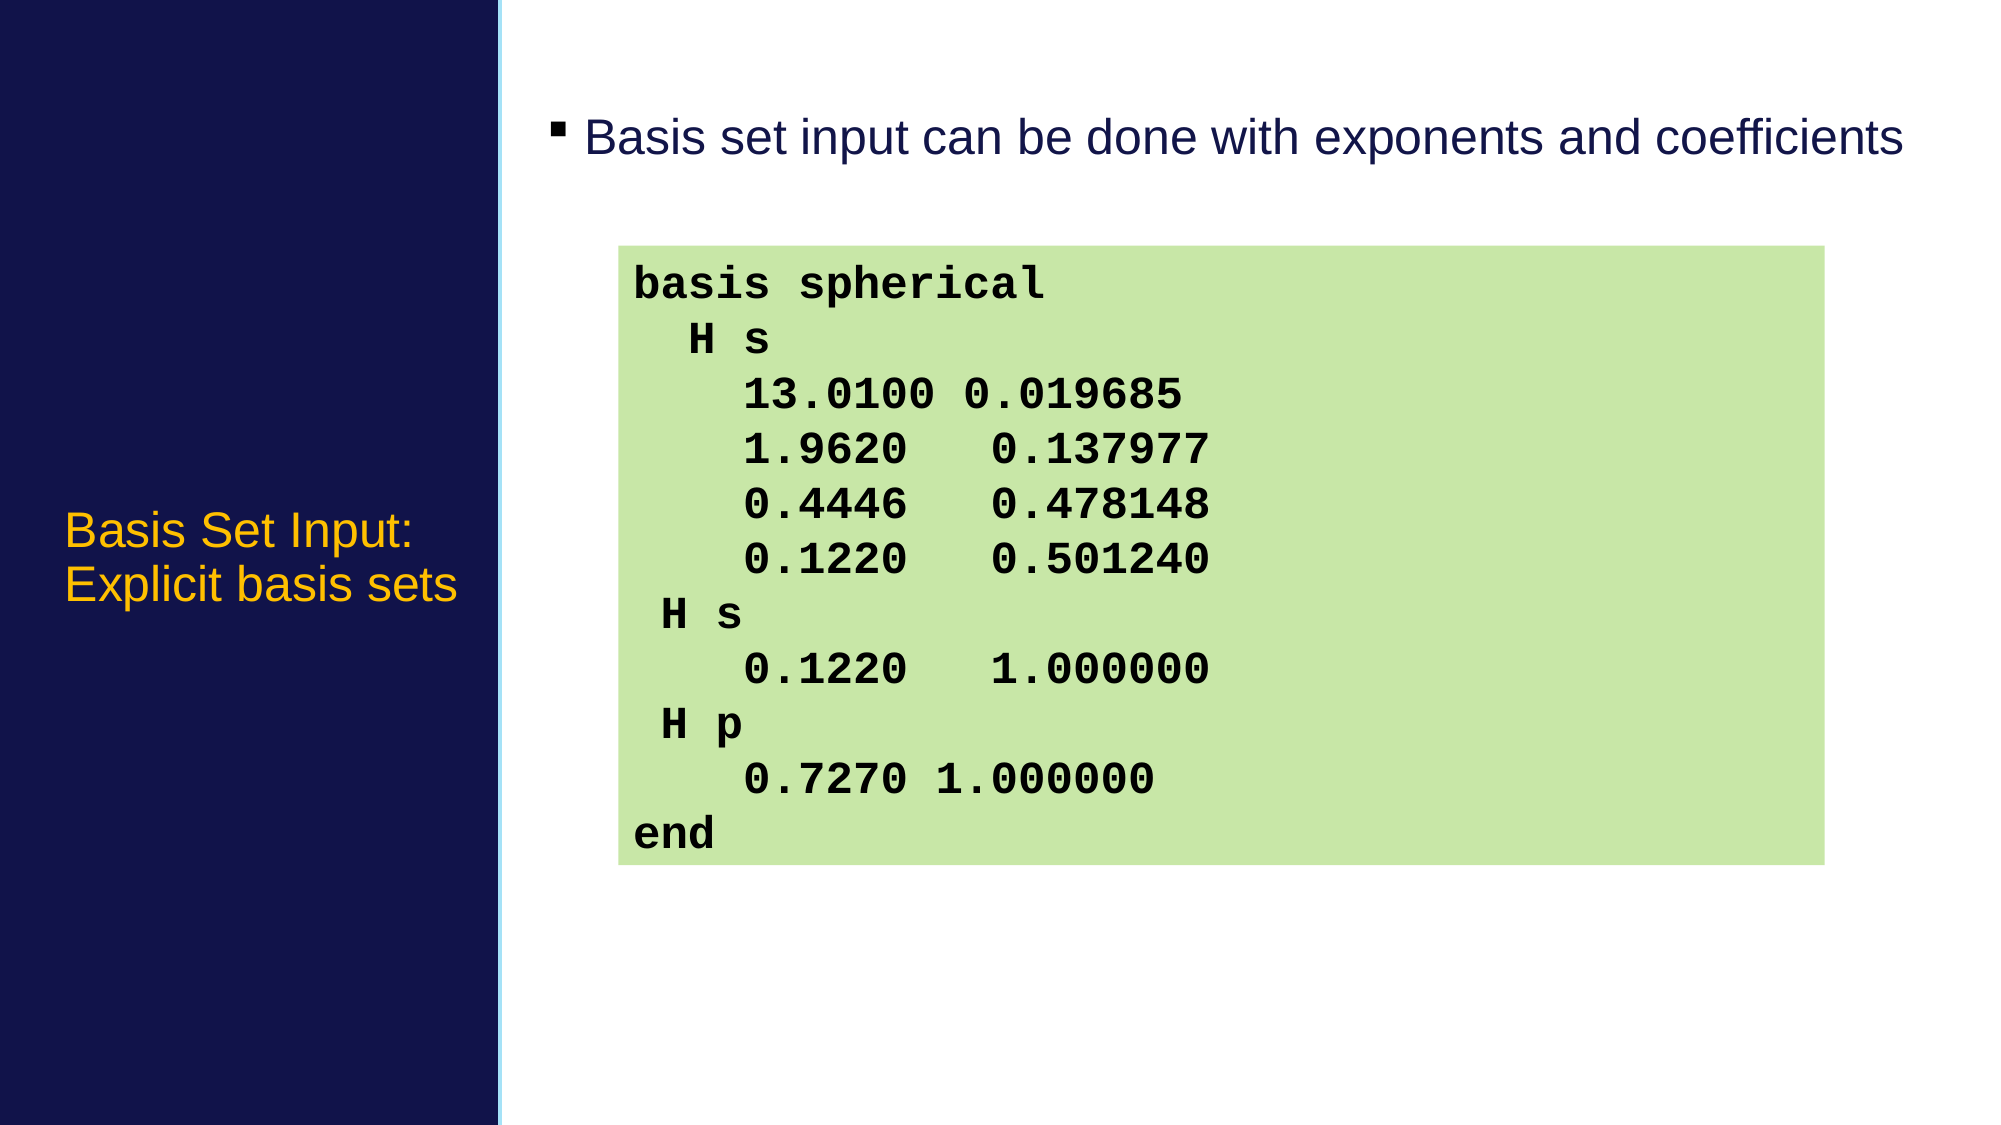

# Basis Set Input: Explicit basis sets
Basis set input can be done with exponents and coefficients

basis spherical
  H s
    13.0100 0.019685
    1.9620   0.137977
    0.4446   0.478148
    0.1220   0.501240
 H s
    0.1220   1.000000
 H p
    0.7270 1.000000
end